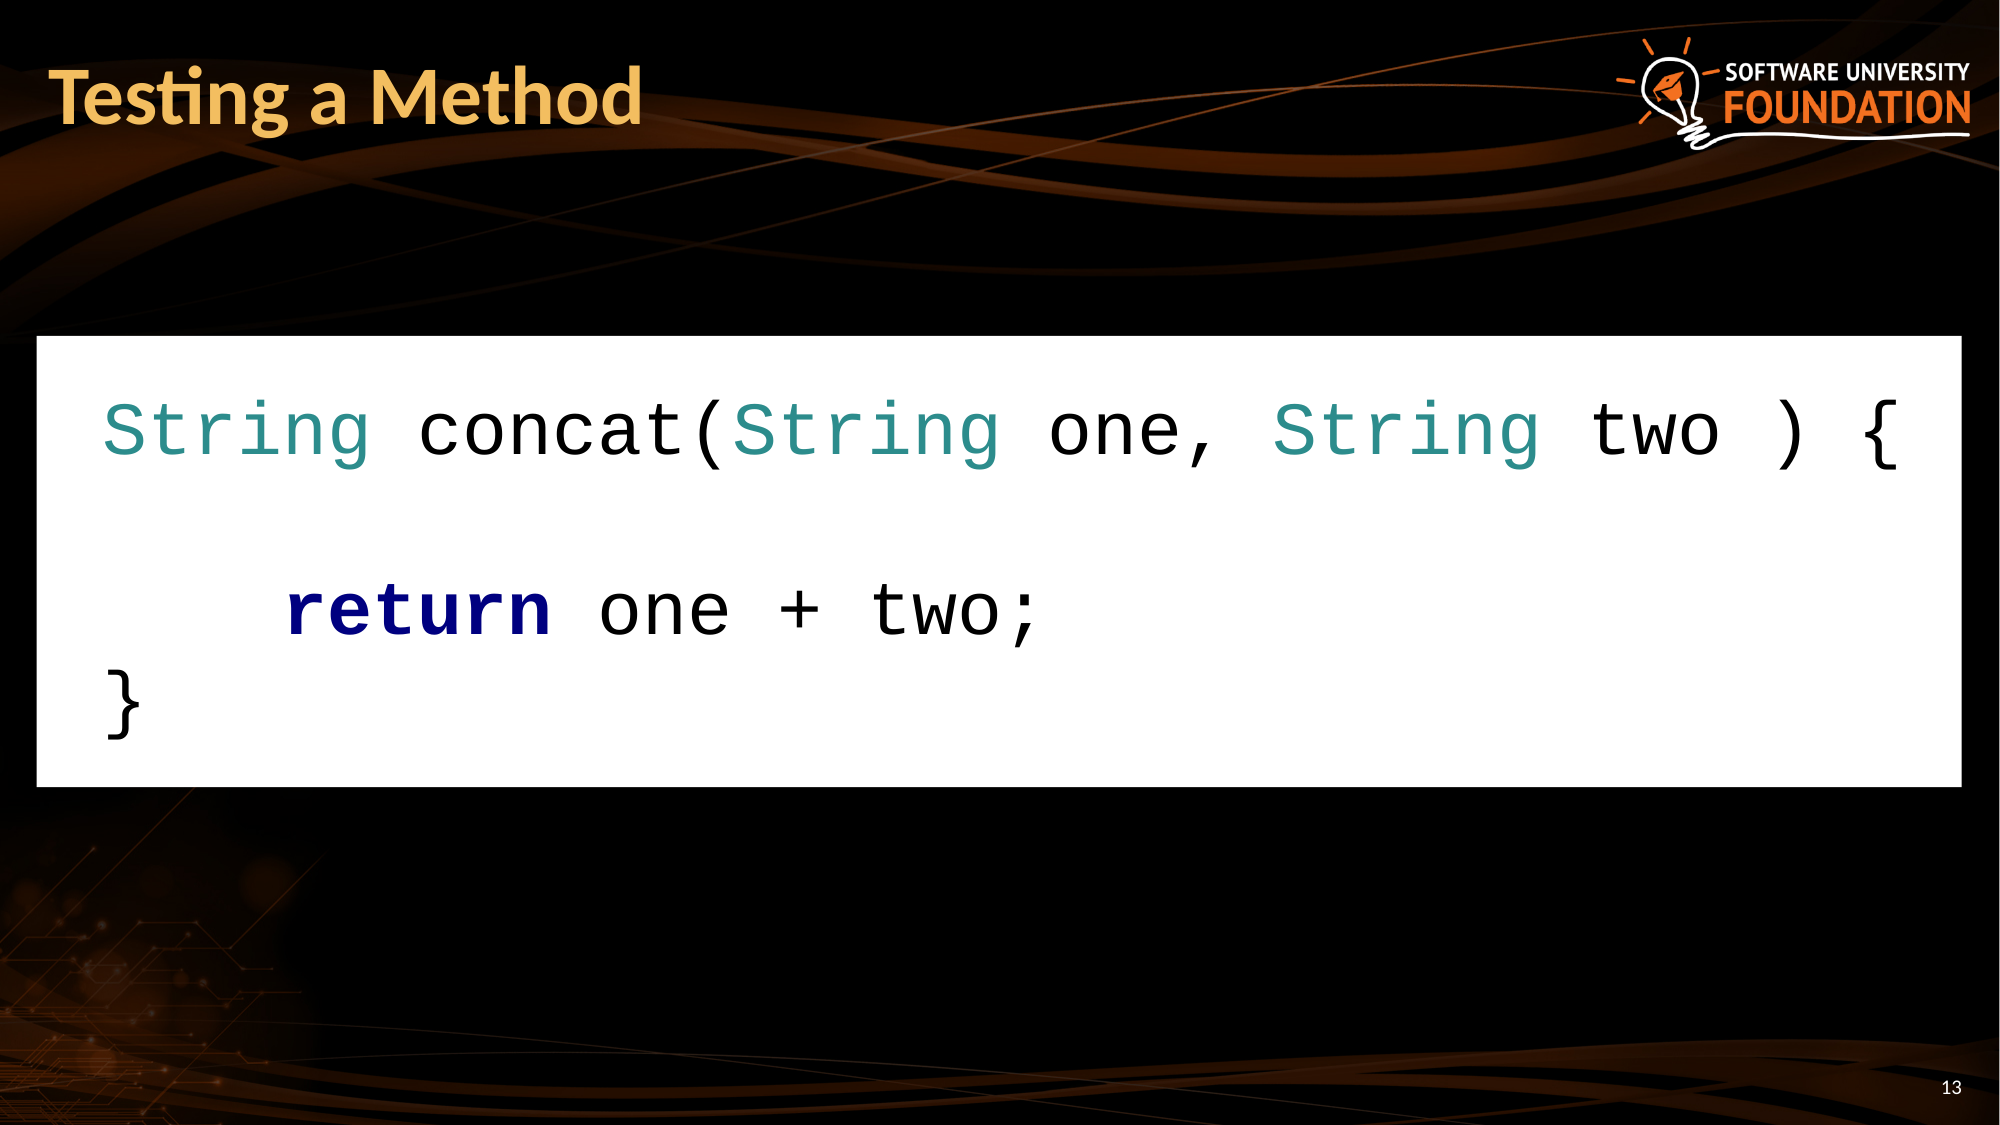

# Testing a Method

String concat(String one, String two ) {
    return one + two;
}

13